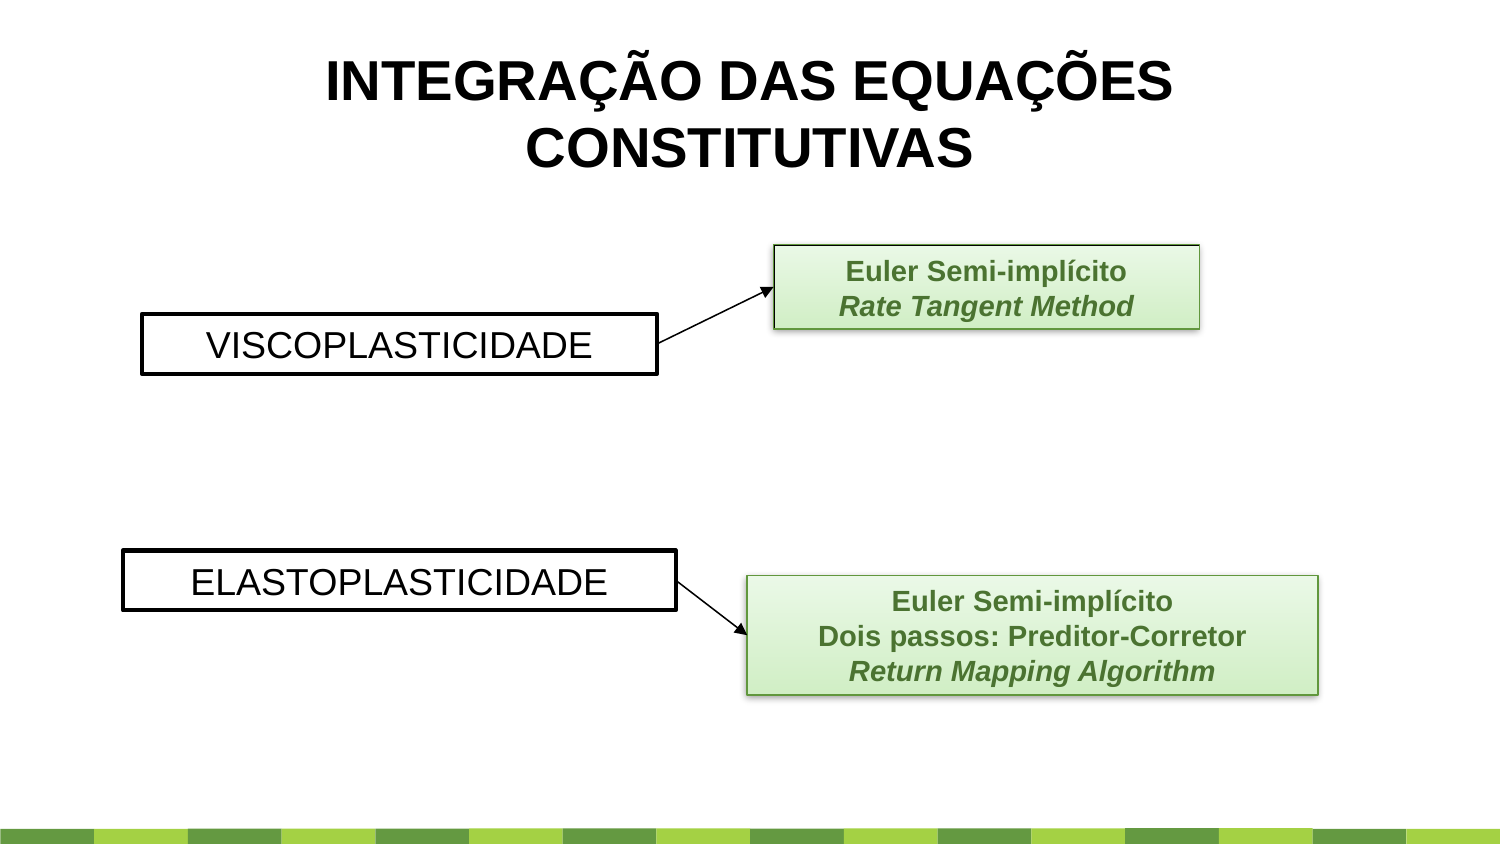

INTEGRAÇÃO DAS EQUAÇÕES CONSTITUTIVAS
Euler Semi-implícito
Rate Tangent Method
VISCOPLASTICIDADE
ELASTOPLASTICIDADE
Euler Semi-implícito
Dois passos: Preditor-Corretor
Return Mapping Algorithm